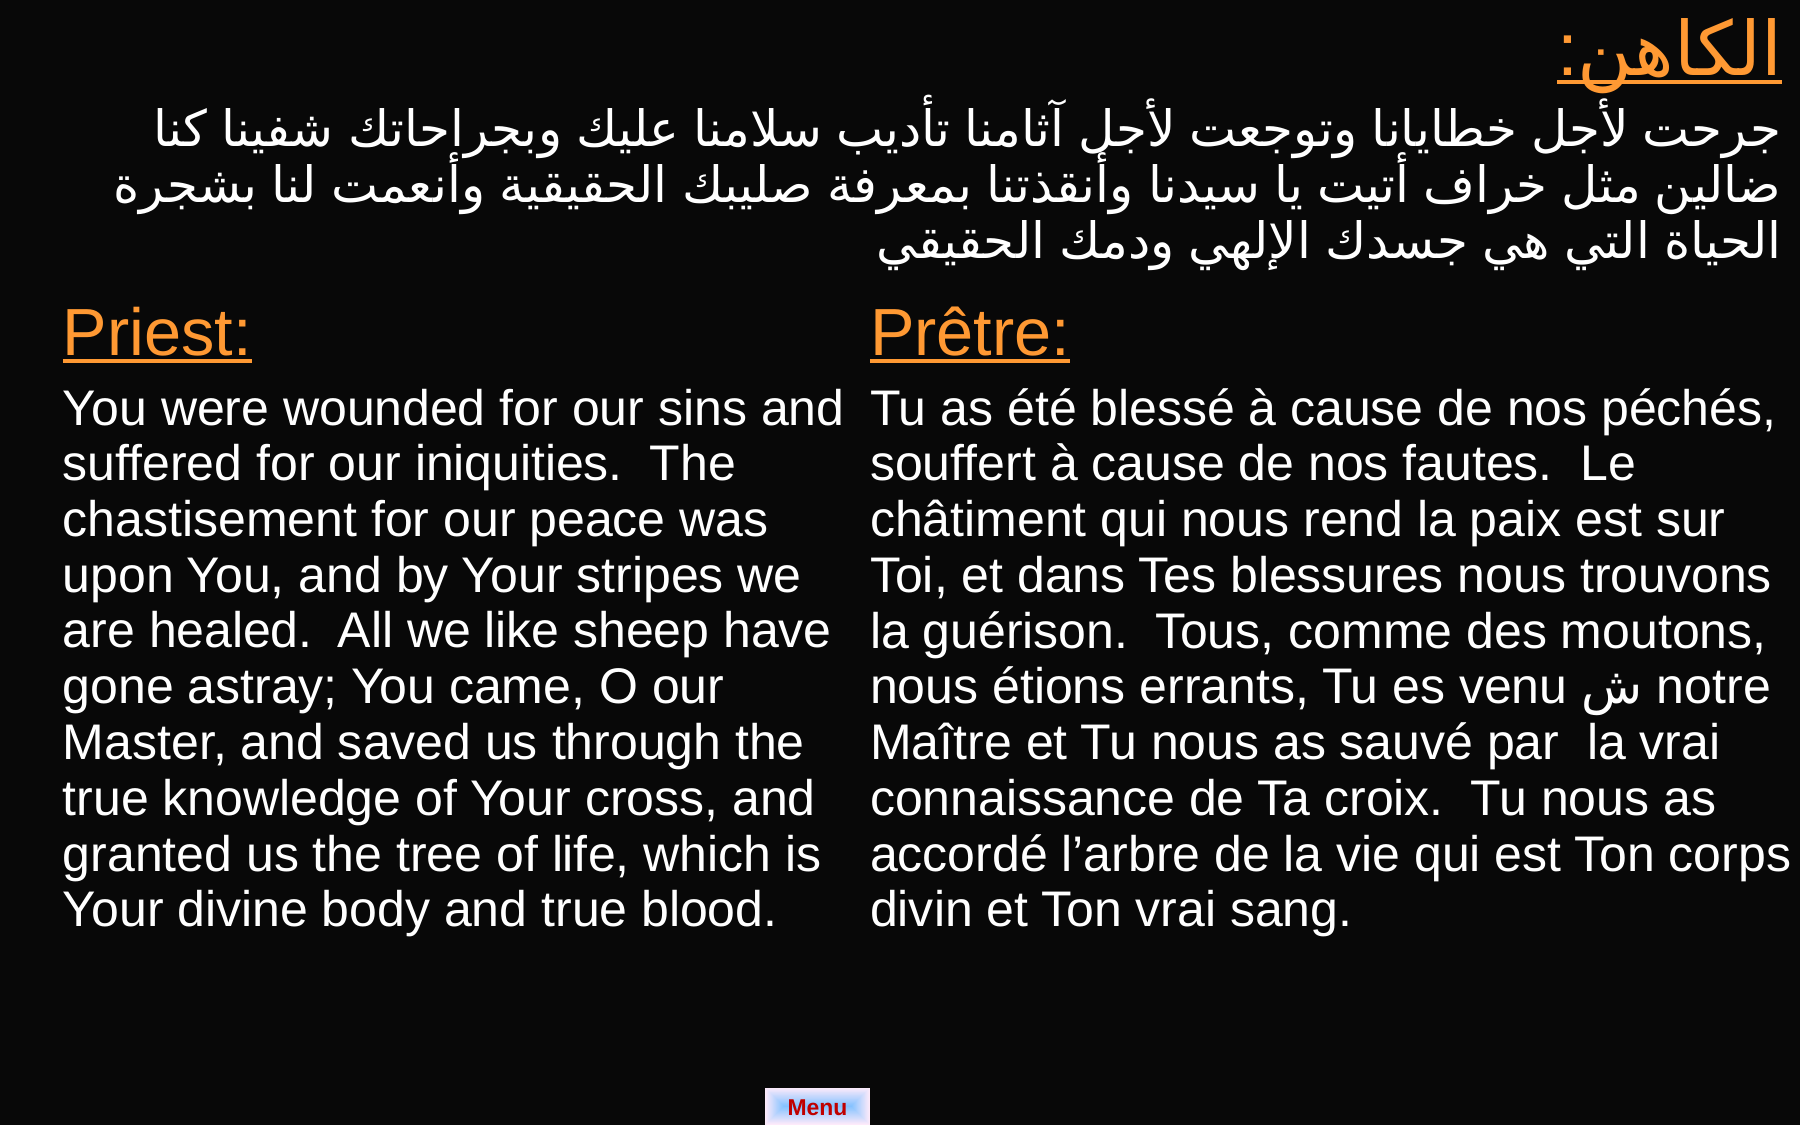

| الكاهن: جرحت لأجل خطايانا وتوجعت لأجل آثامنا تأديب سلامنا عليك وبجراحاتك شفينا كنا ضالين مثل خراف أتيت يا سيدنا وأنقذتنا بمعرفة صليبك الحقيقية وأنعمت لنا بشجرة الحياة التي هي جسدك الإلهي ودمك الحقيقي |  |
| --- | --- |
| Priest: You were wounded for our sins and suffered for our iniquities. The chastisement for our peace was upon You, and by Your stripes we are healed. All we like sheep have gone astray; You came, O our Master, and saved us through the true knowledge of Your cross, and granted us the tree of life, which is Your divine body and true blood. | Prêtre: Tu as été blessé à cause de nos péchés, souffert à cause de nos fautes. Le châtiment qui nous rend la paix est sur Toi, et dans Tes blessures nous trouvons la guérison. Tous, comme des moutons, nous étions errants, Tu es venu ش notre Maître et Tu nous as sauvé par la vrai connaissance de Ta croix. Tu nous as accordé l’arbre de la vie qui est Ton corps divin et Ton vrai sang. |

Menu